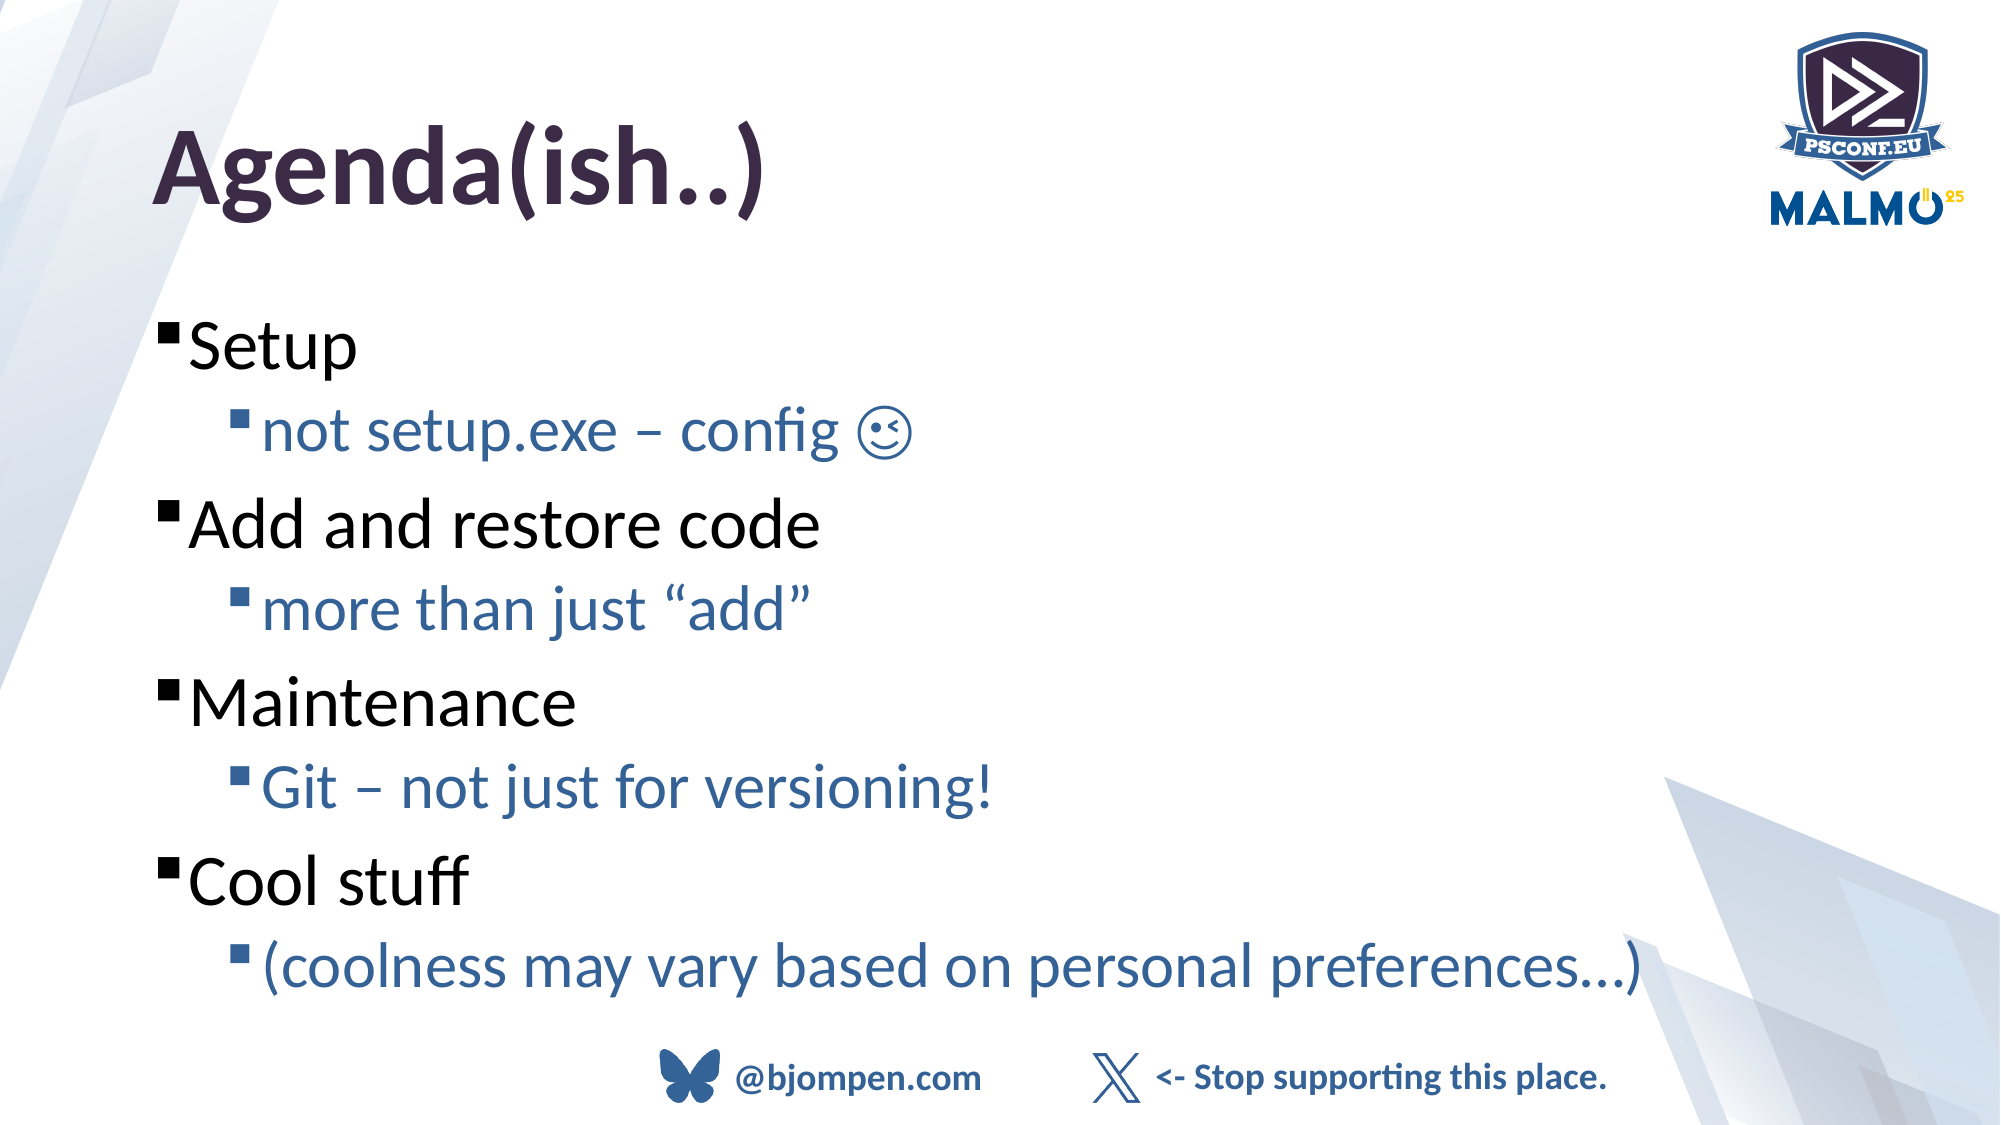

# Agenda(ish..)
Setup
not setup.exe – config 😉
Add and restore code
more than just “add”
Maintenance
Git – not just for versioning!
Cool stuff
(coolness may vary based on personal preferences…)